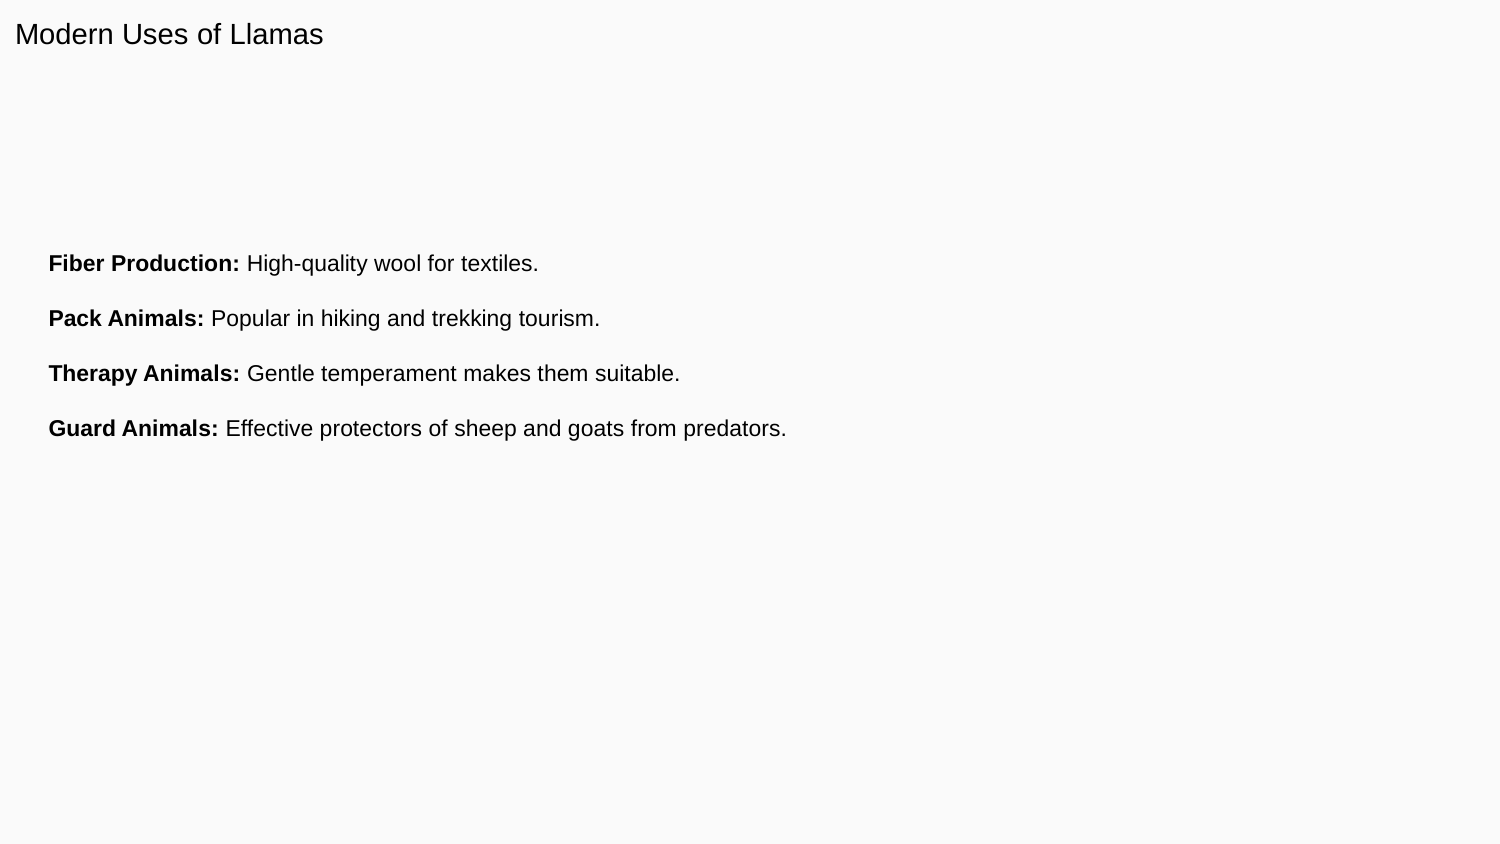

Modern Uses of Llamas
Fiber Production: High-quality wool for textiles.
Pack Animals: Popular in hiking and trekking tourism.
Therapy Animals: Gentle temperament makes them suitable.
Guard Animals: Effective protectors of sheep and goats from predators.